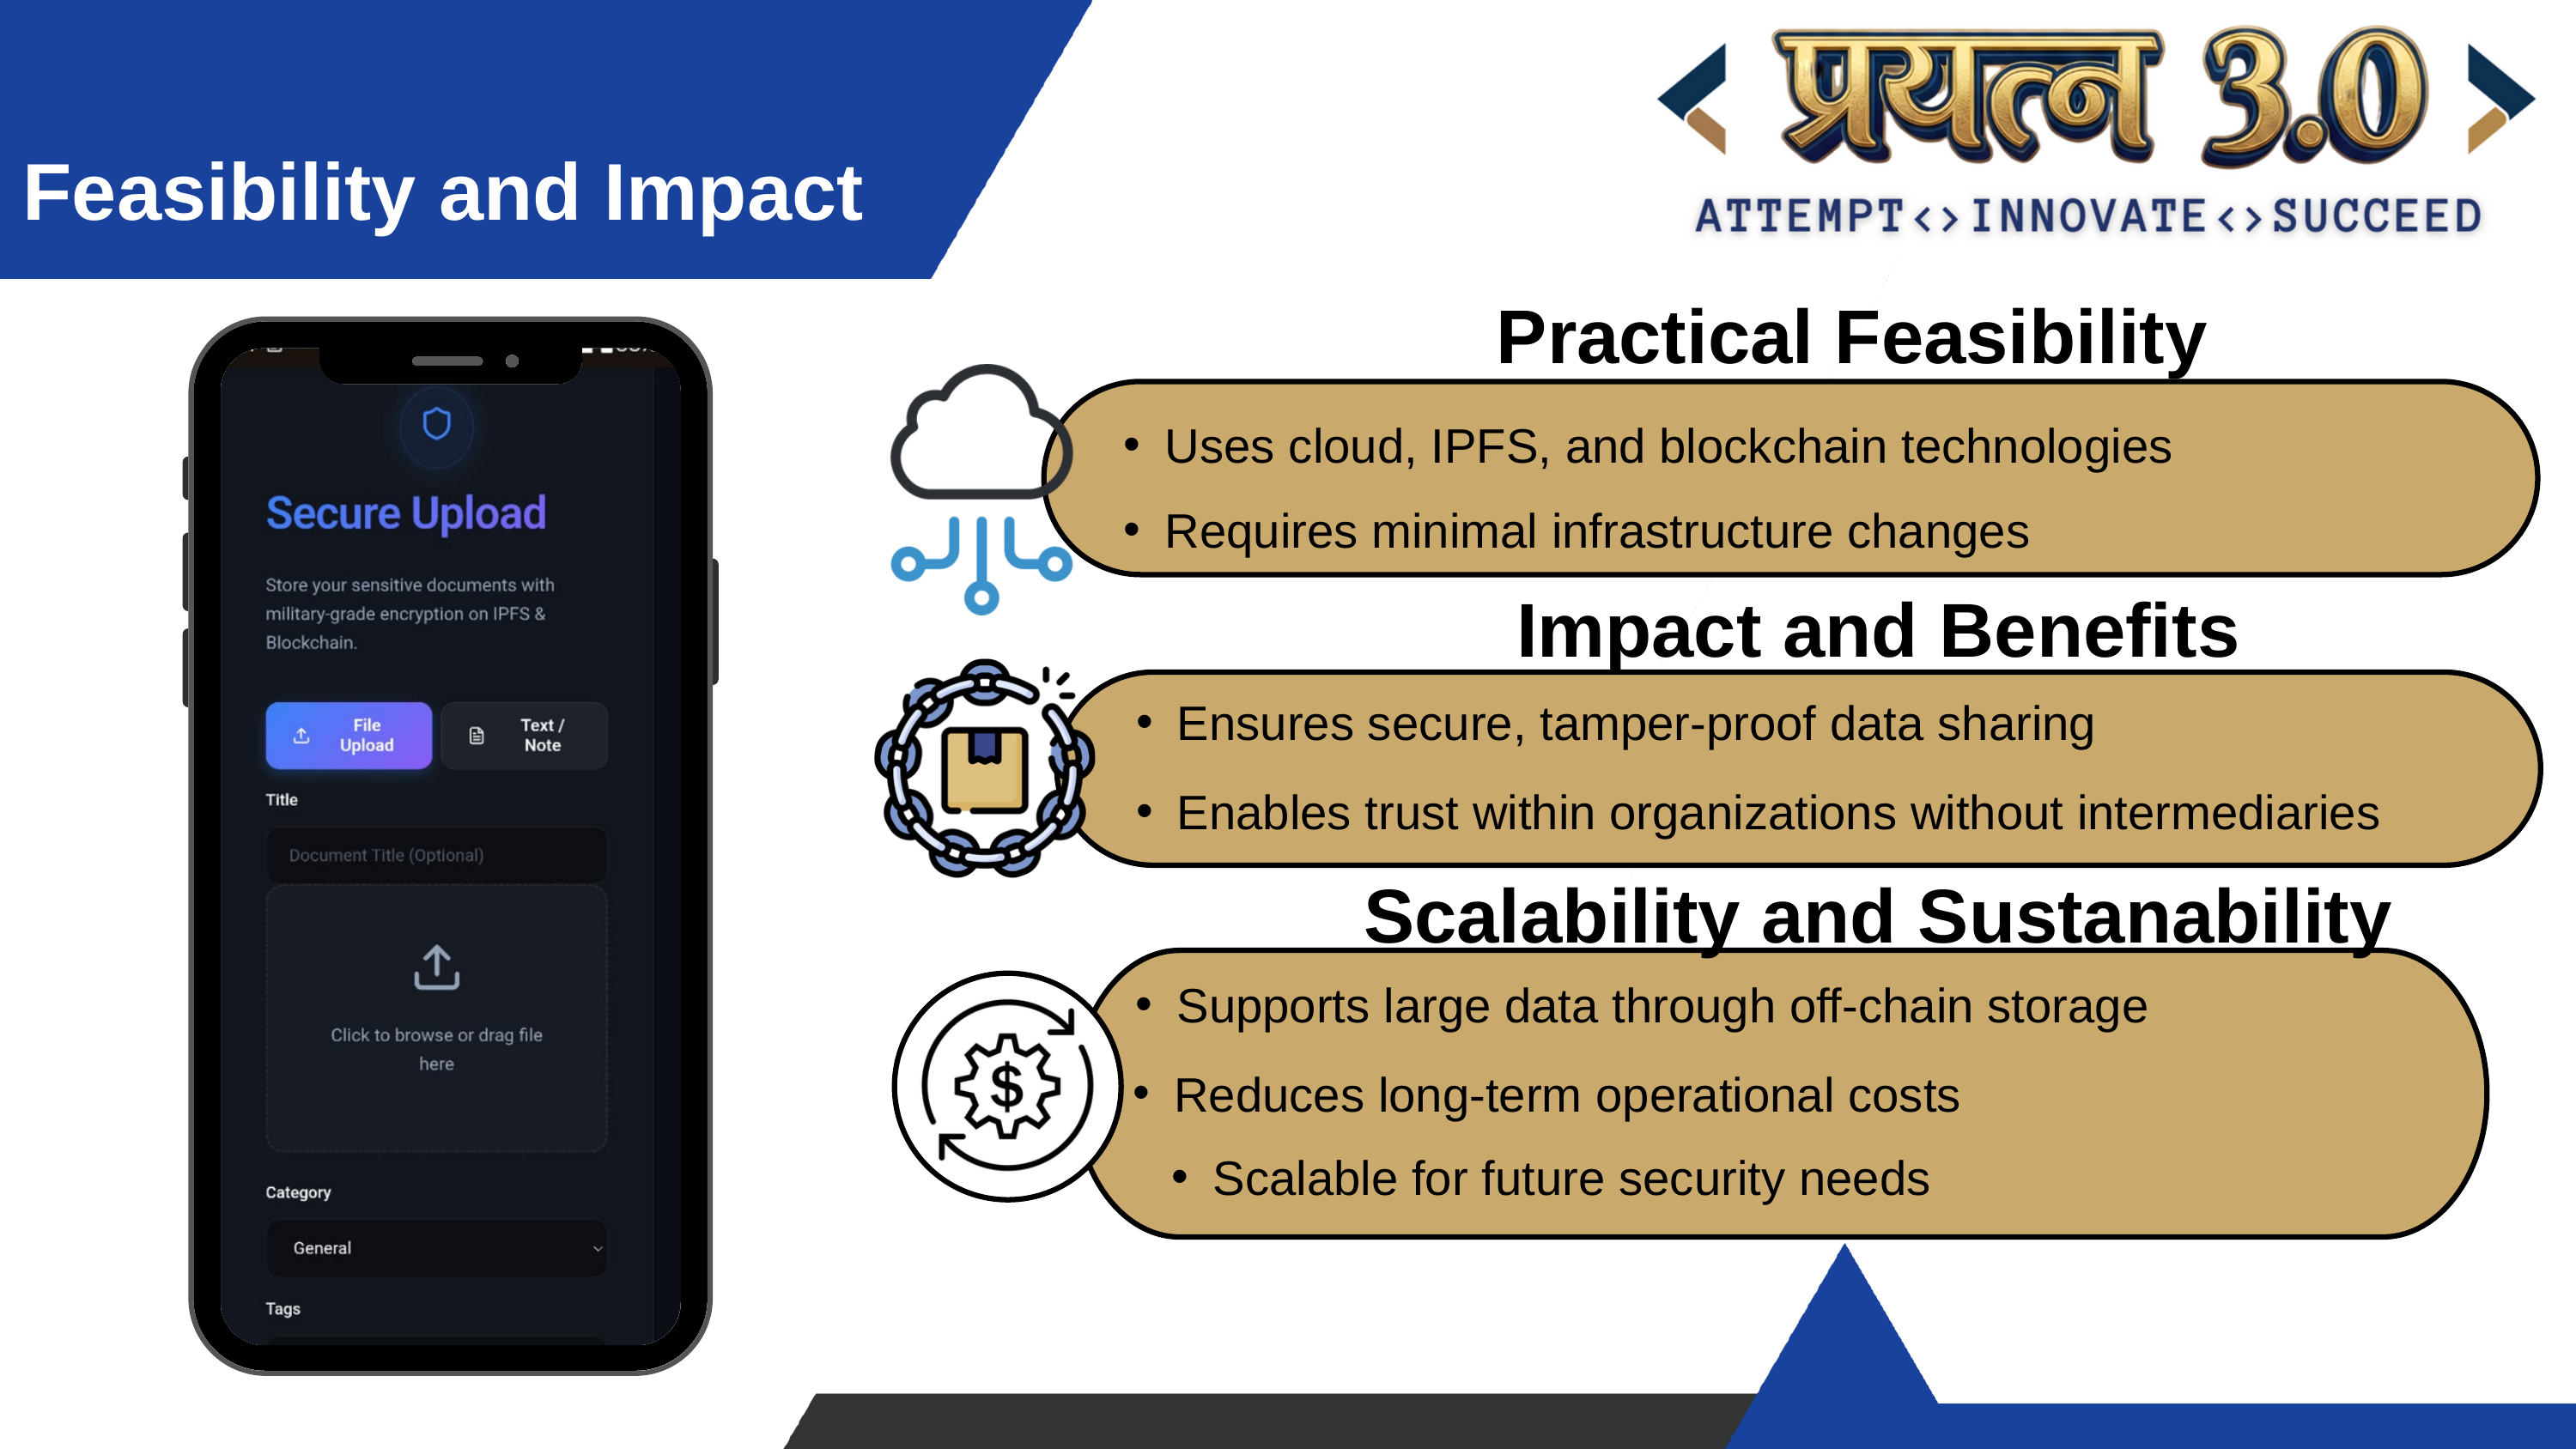

Feasibility and Impact

Practical Feasibility

Uses cloud, IPFS, and blockchain technologies
Requires minimal infrastructure changes
Impact and Benefits

Ensures secure, tamper-proof data sharing
Enables trust within organizations without intermediaries
Scalability and Sustanability

Supports large data through off-chain storage

Reduces long-term operational costs

Scalable for future security needs